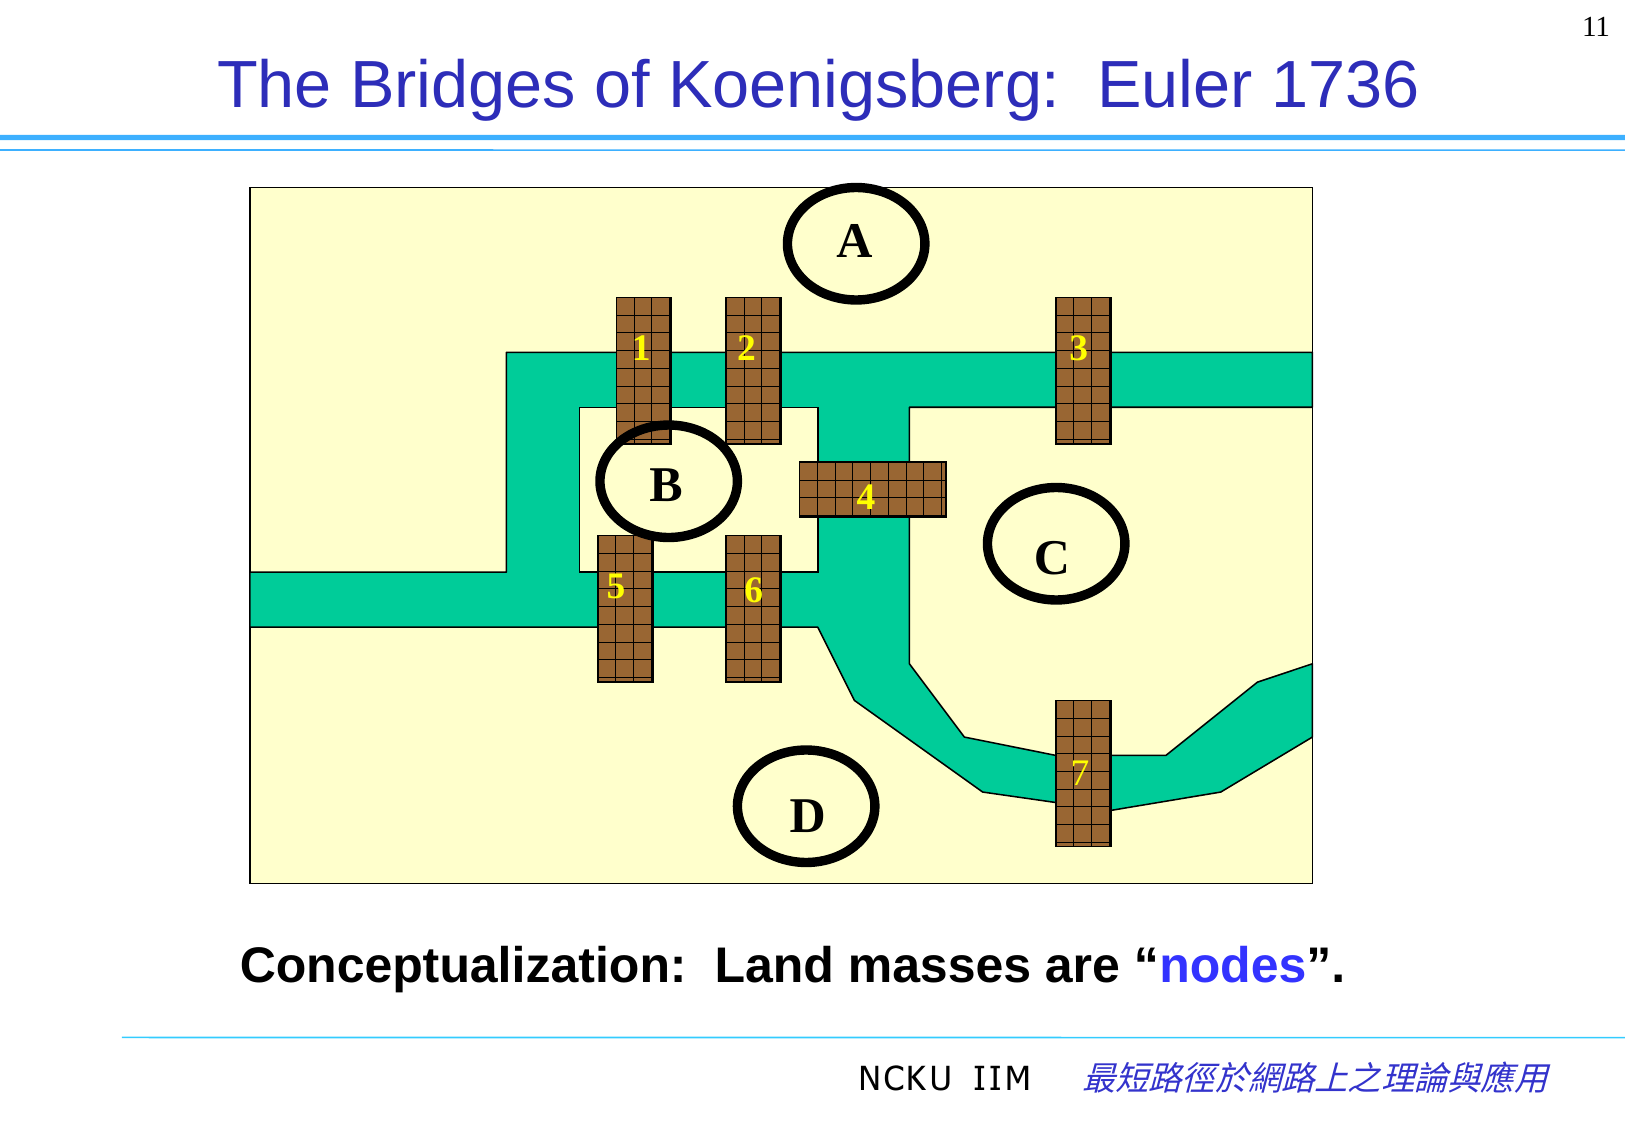

11
# The Bridges of Koenigsberg:  Euler 1736

A

1
2
3

B
4

C

5
6

7

D
Conceptualization:  Land masses are “nodes”.